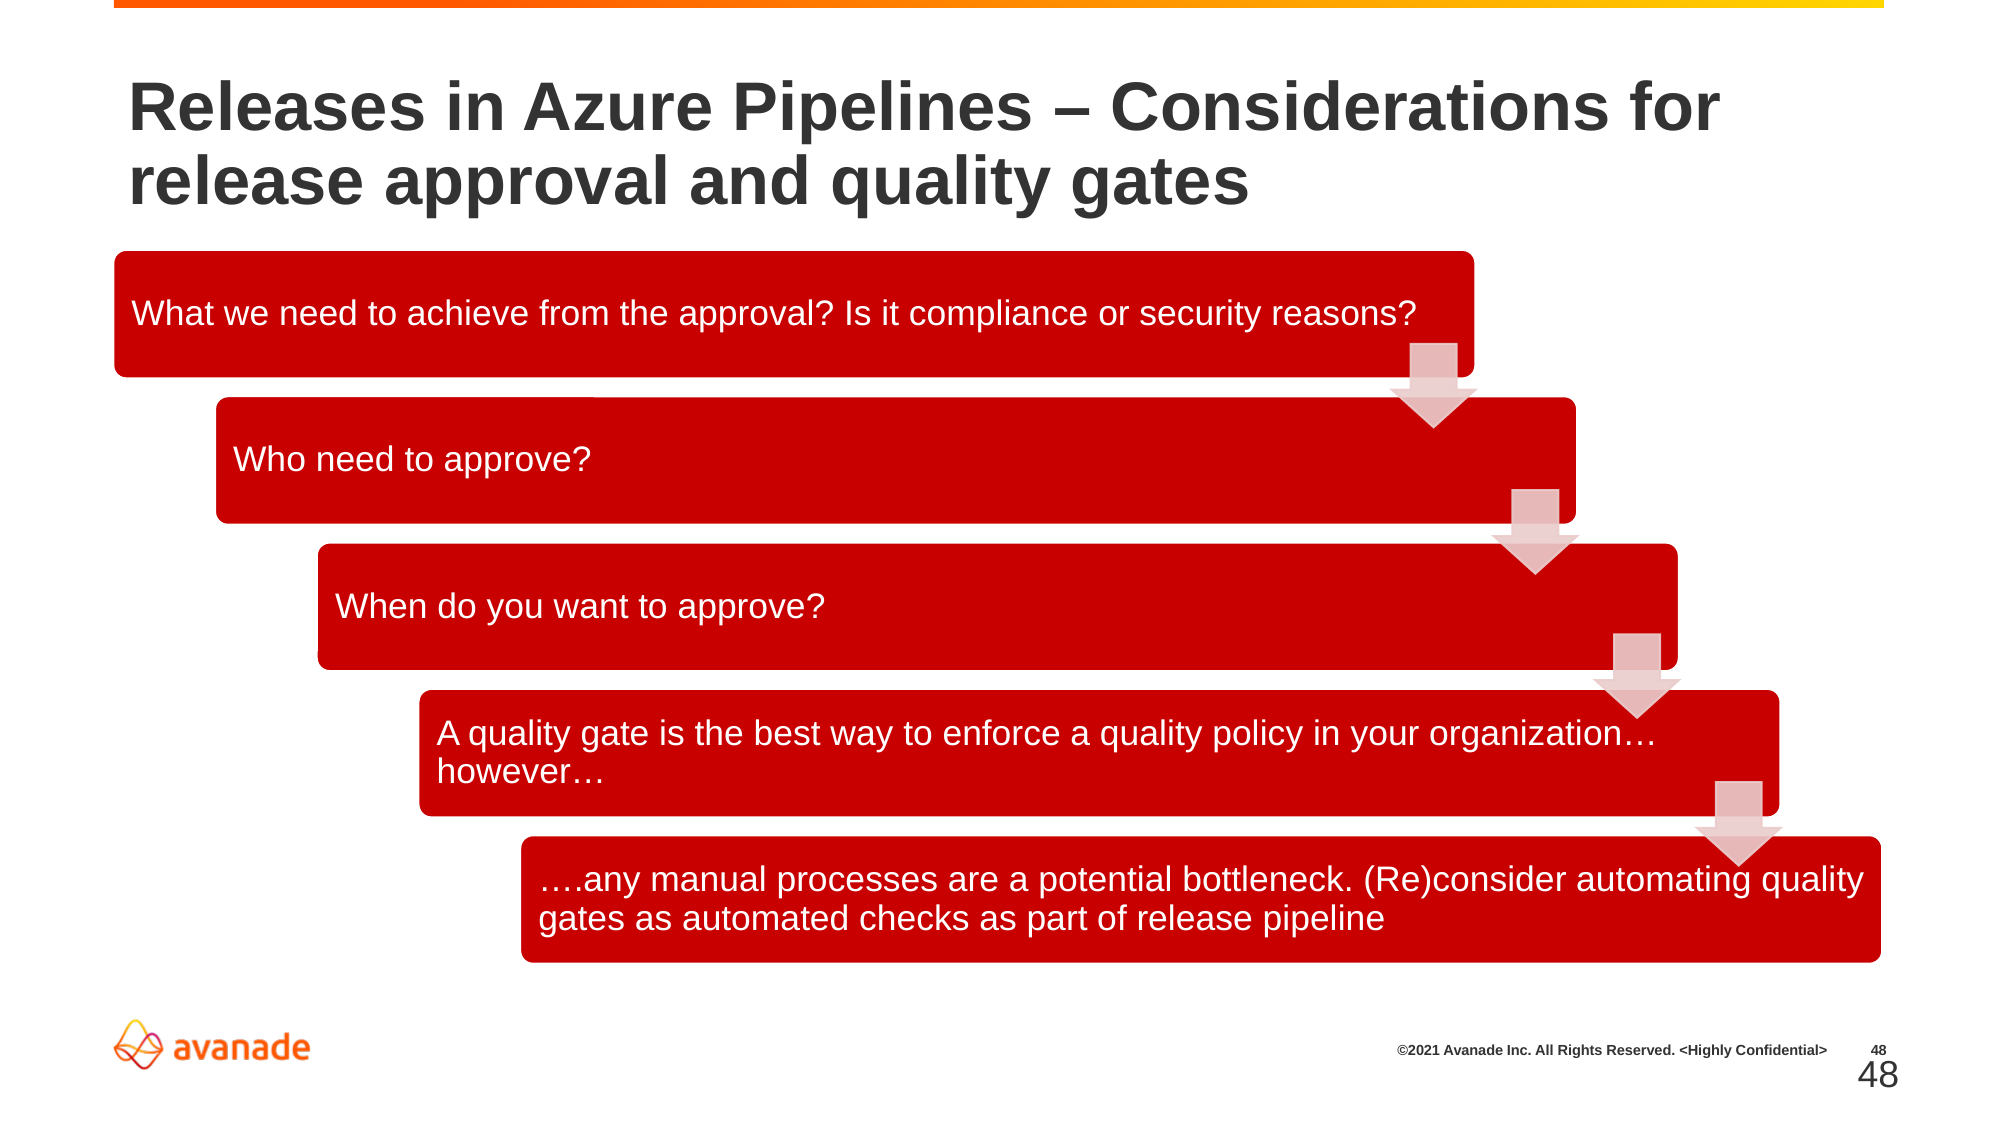

# Releases in Azure Pipelines – Considerations for release approval and quality gates
What we need to achieve from the approval? Is it compliance or security reasons?
Who need to approve?
When do you want to approve?
A quality gate is the best way to enforce a quality policy in your organization… however…
….any manual processes are a potential bottleneck. (Re)consider automating quality gates as automated checks as part of release pipeline

48